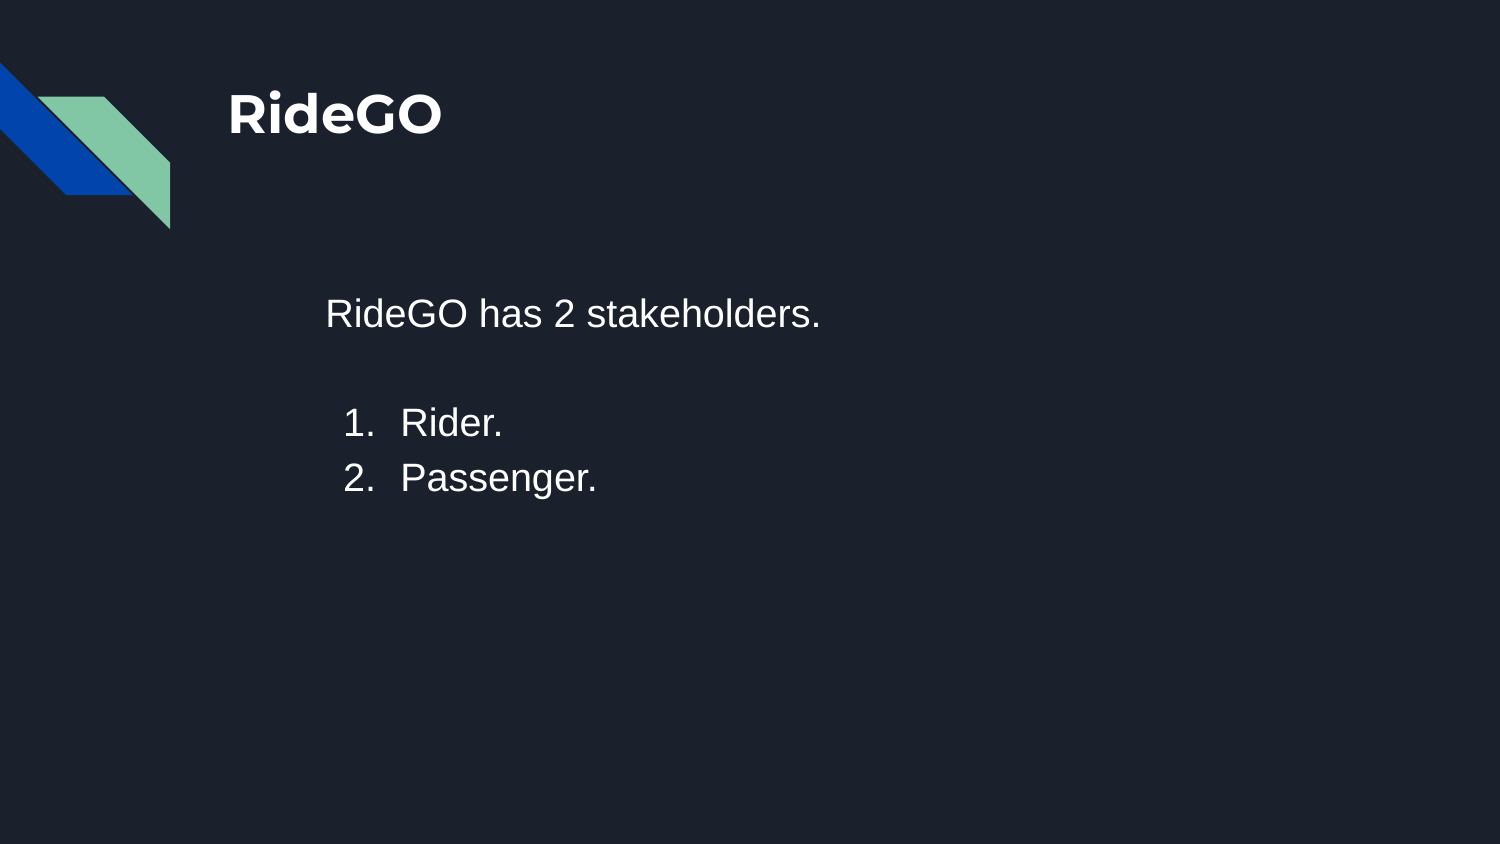

# RideGO
RideGO has 2 stakeholders.

Rider.
Passenger.